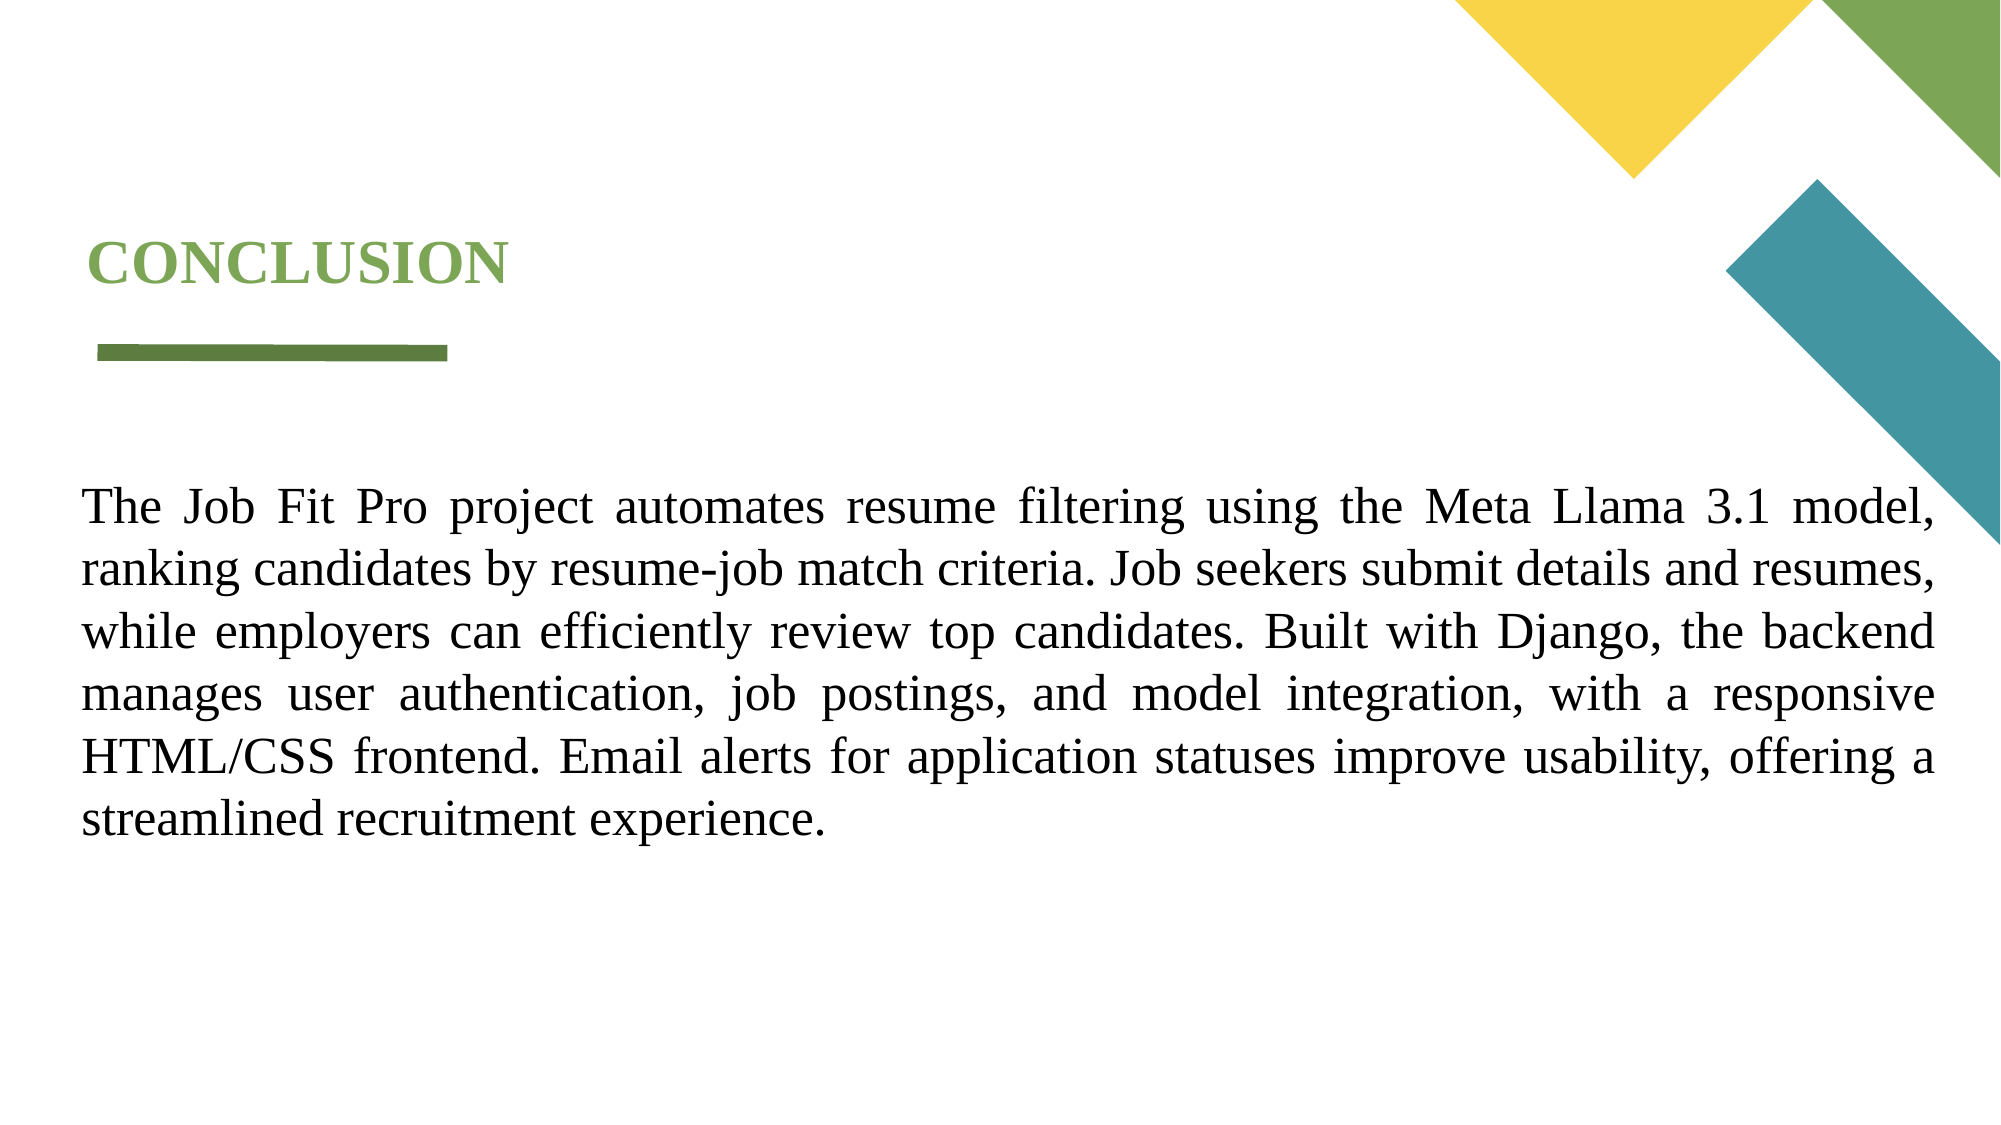

# CONCLUSION
The Job Fit Pro project automates resume filtering using the Meta Llama 3.1 model, ranking candidates by resume-job match criteria. Job seekers submit details and resumes, while employers can efficiently review top candidates. Built with Django, the backend manages user authentication, job postings, and model integration, with a responsive HTML/CSS frontend. Email alerts for application statuses improve usability, offering a streamlined recruitment experience.